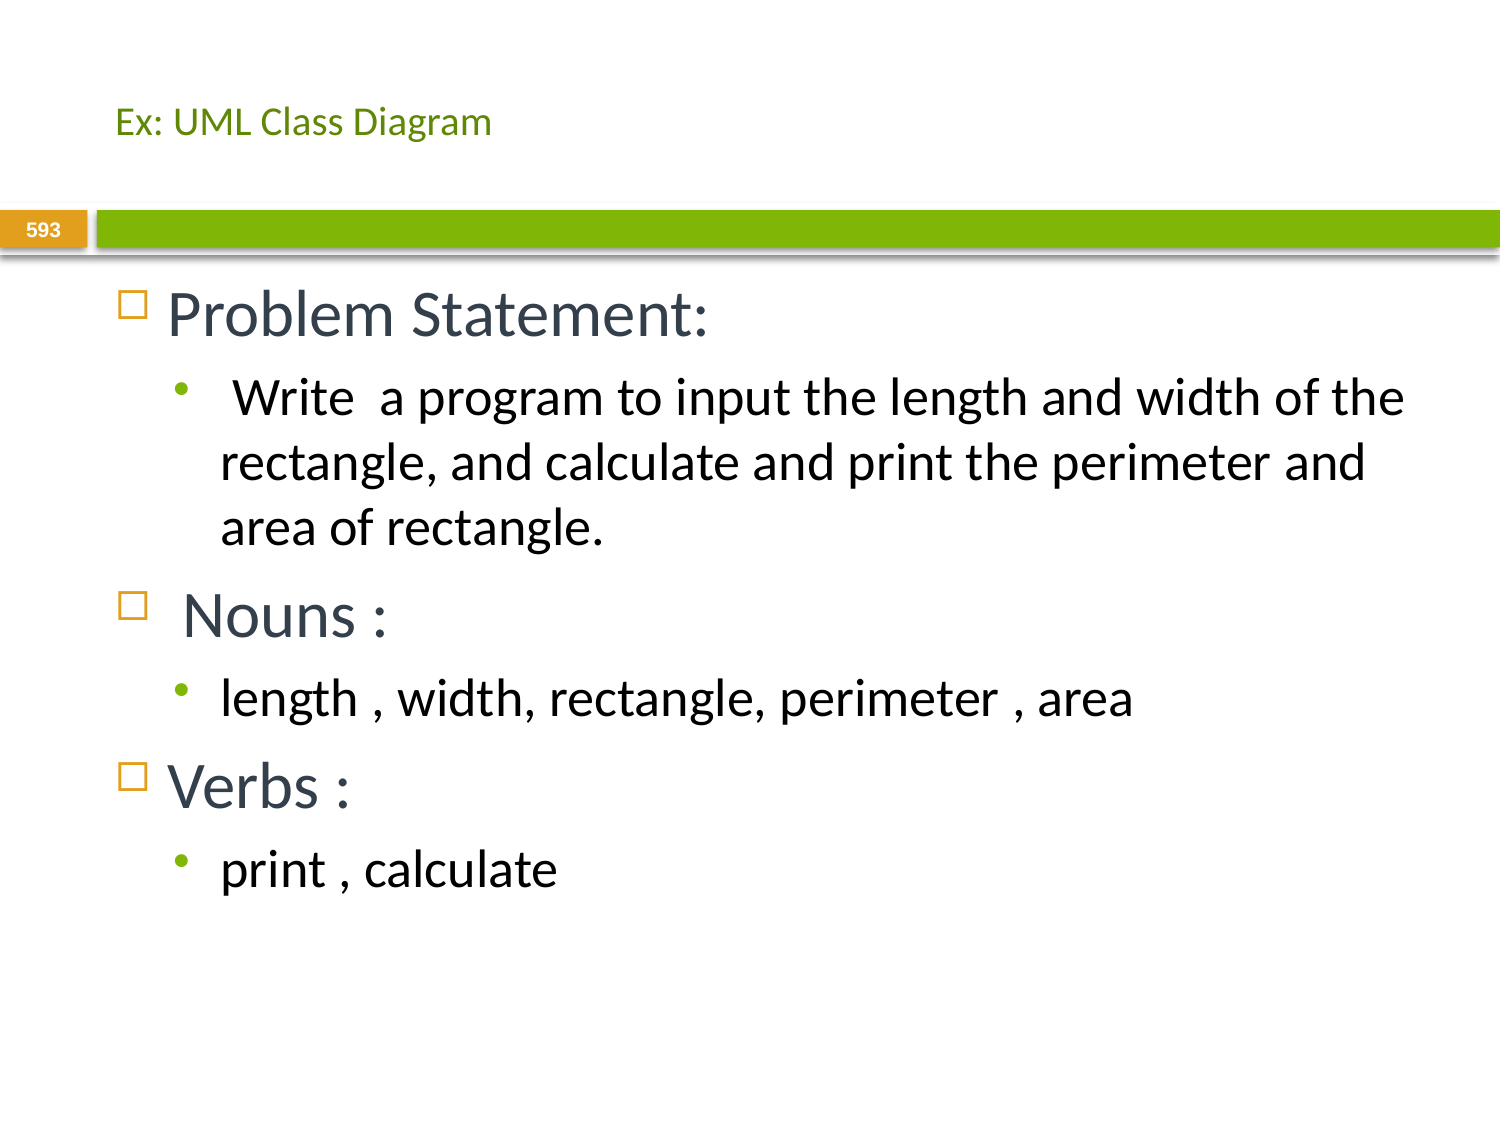

# Ex: UML Class Diagram
593
Problem Statement:
 Write  a program to input the length and width of the rectangle, and calculate and print the perimeter and area of rectangle.
 Nouns :
length , width, rectangle, perimeter , area
Verbs :
print , calculate